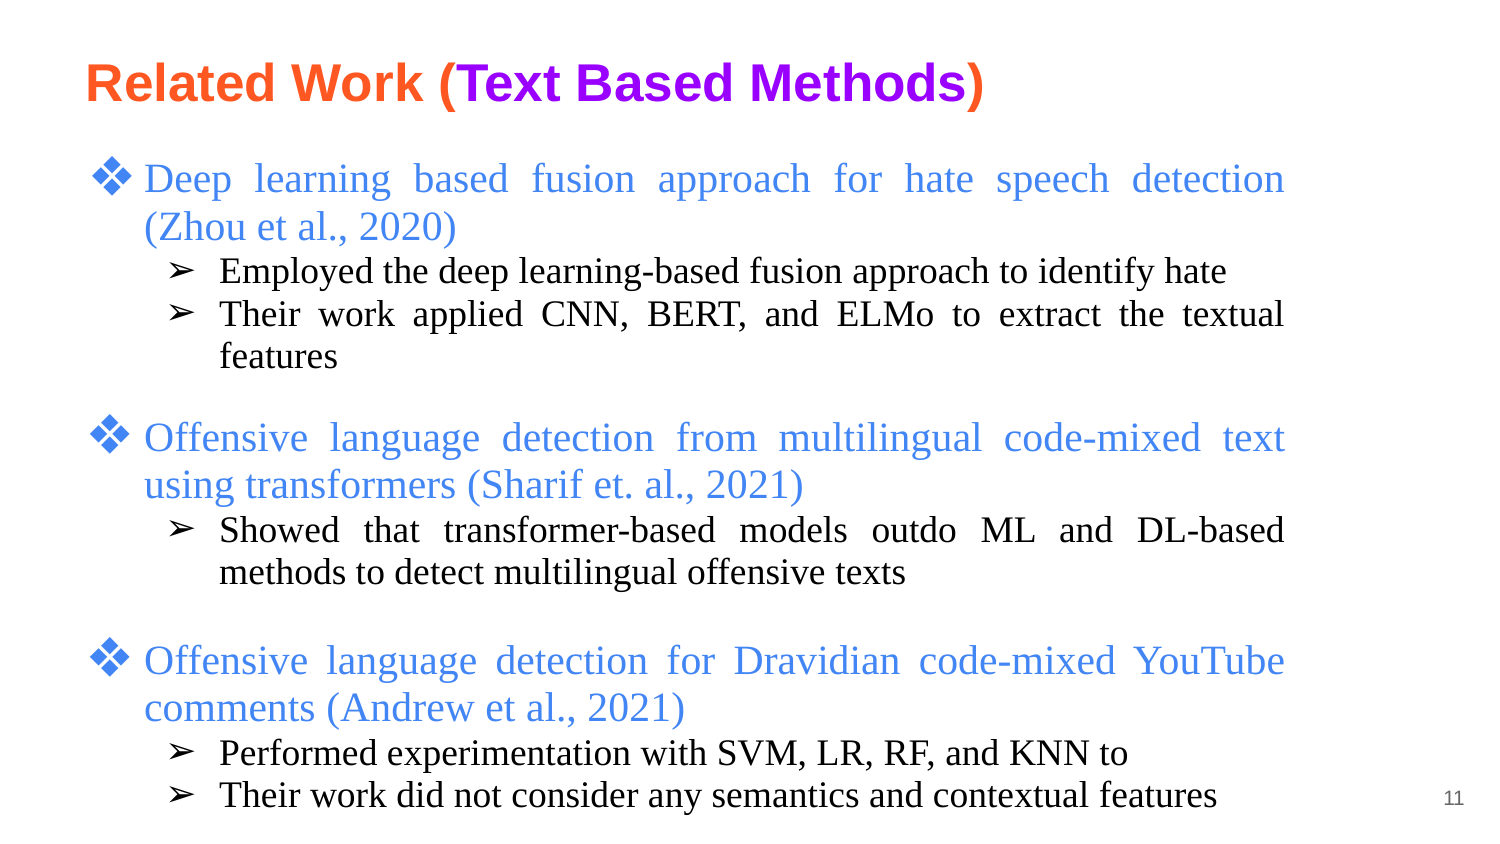

# Related Work (Text Based Methods)
Deep learning based fusion approach for hate speech detection (Zhou et al., 2020)
Employed the deep learning-based fusion approach to identify hate
Their work applied CNN, BERT, and ELMo to extract the textual features

Offensive language detection from multilingual code-mixed text using transformers (Sharif et. al., 2021)
Showed that transformer-based models outdo ML and DL-based methods to detect multilingual offensive texts

Offensive language detection for Dravidian code-mixed YouTube comments (Andrew et al., 2021)
Performed experimentation with SVM, LR, RF, and KNN to
Their work did not consider any semantics and contextual features

11